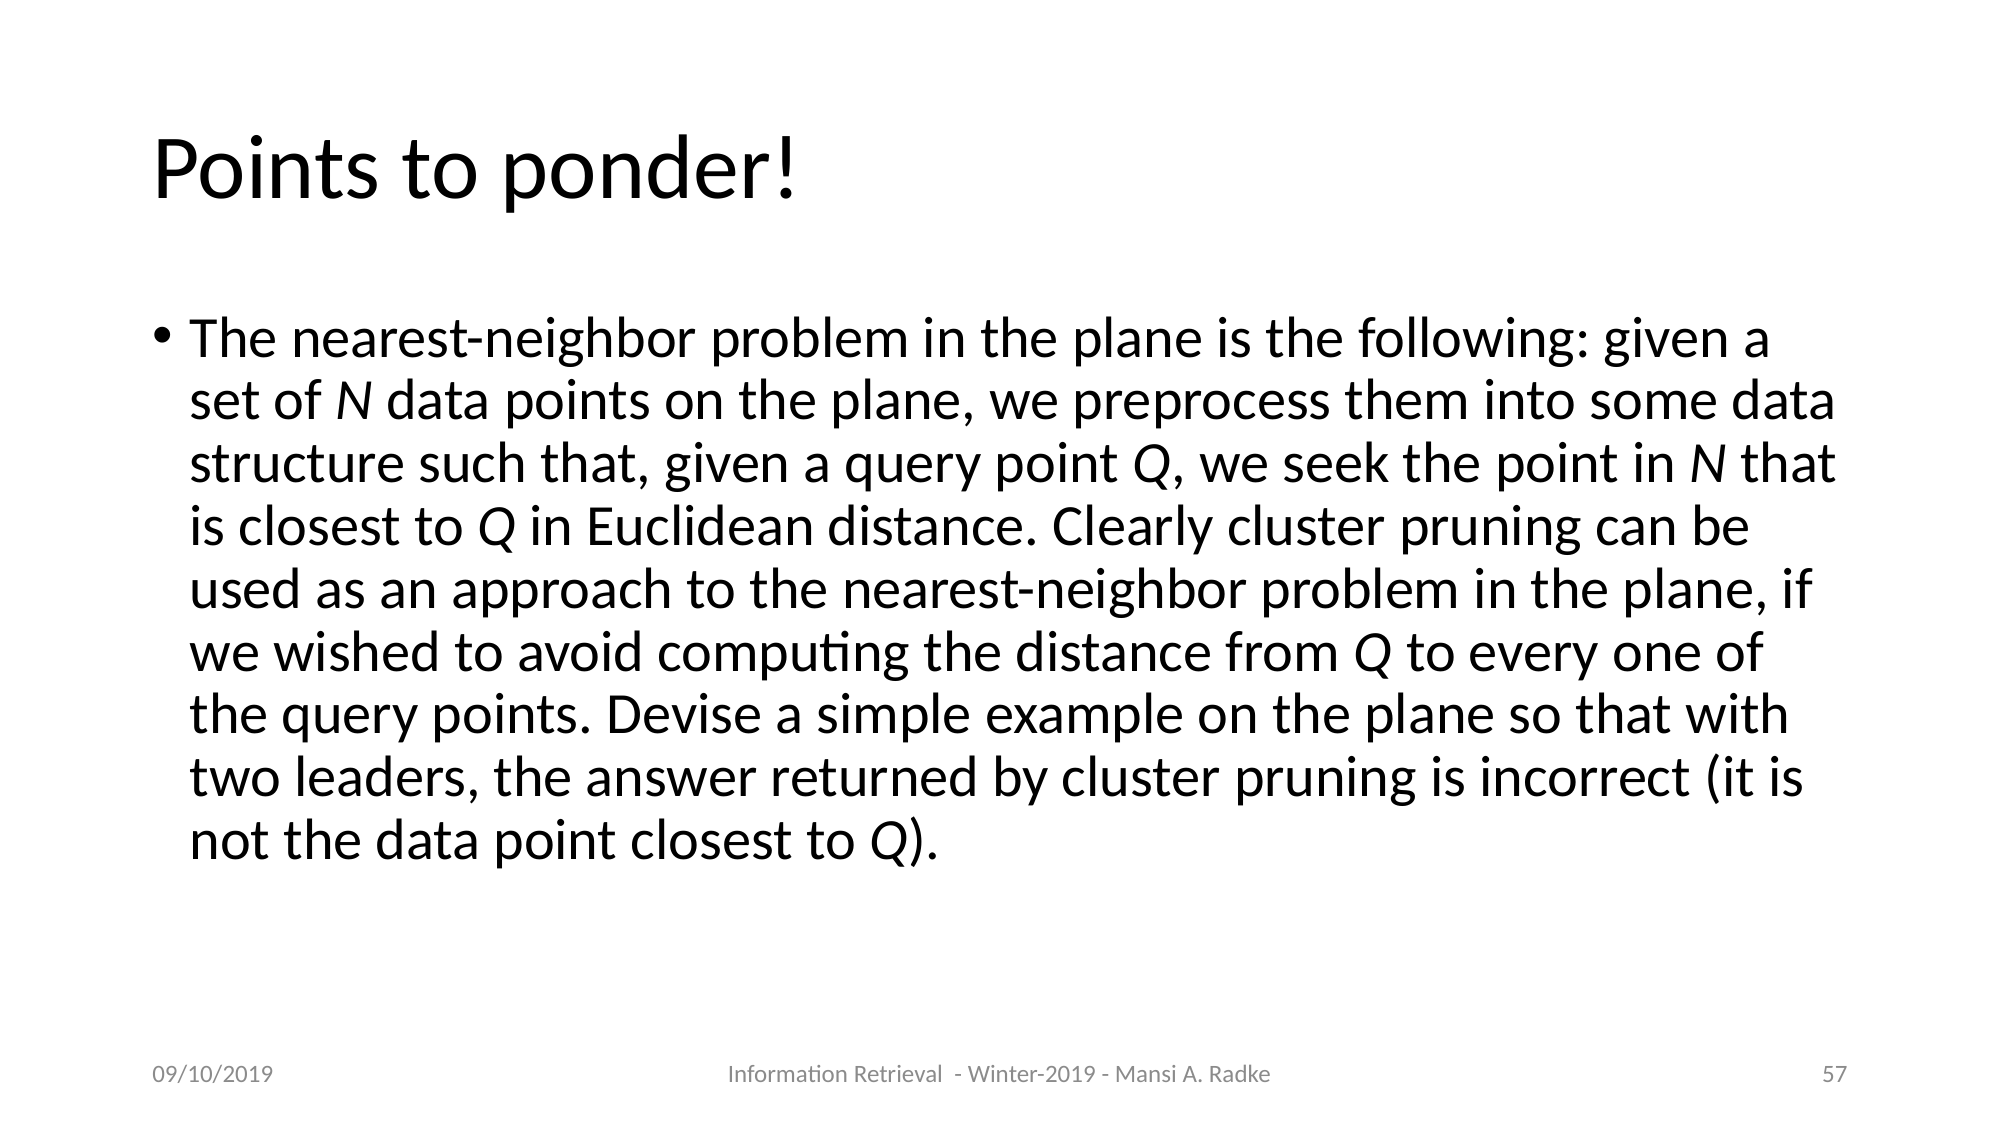

Points to ponder!
The nearest-neighbor problem in the plane is the following: given a set of N data points on the plane, we preprocess them into some data structure such that, given a query point Q, we seek the point in N that is closest to Q in Euclidean distance. Clearly cluster pruning can be used as an approach to the nearest-neighbor problem in the plane, if we wished to avoid computing the distance from Q to every one of the query points. Devise a simple example on the plane so that with two leaders, the answer returned by cluster pruning is incorrect (it is not the data point closest to Q).
09/10/2019
Information Retrieval  - Winter-2019 - Mansi A. Radke
57